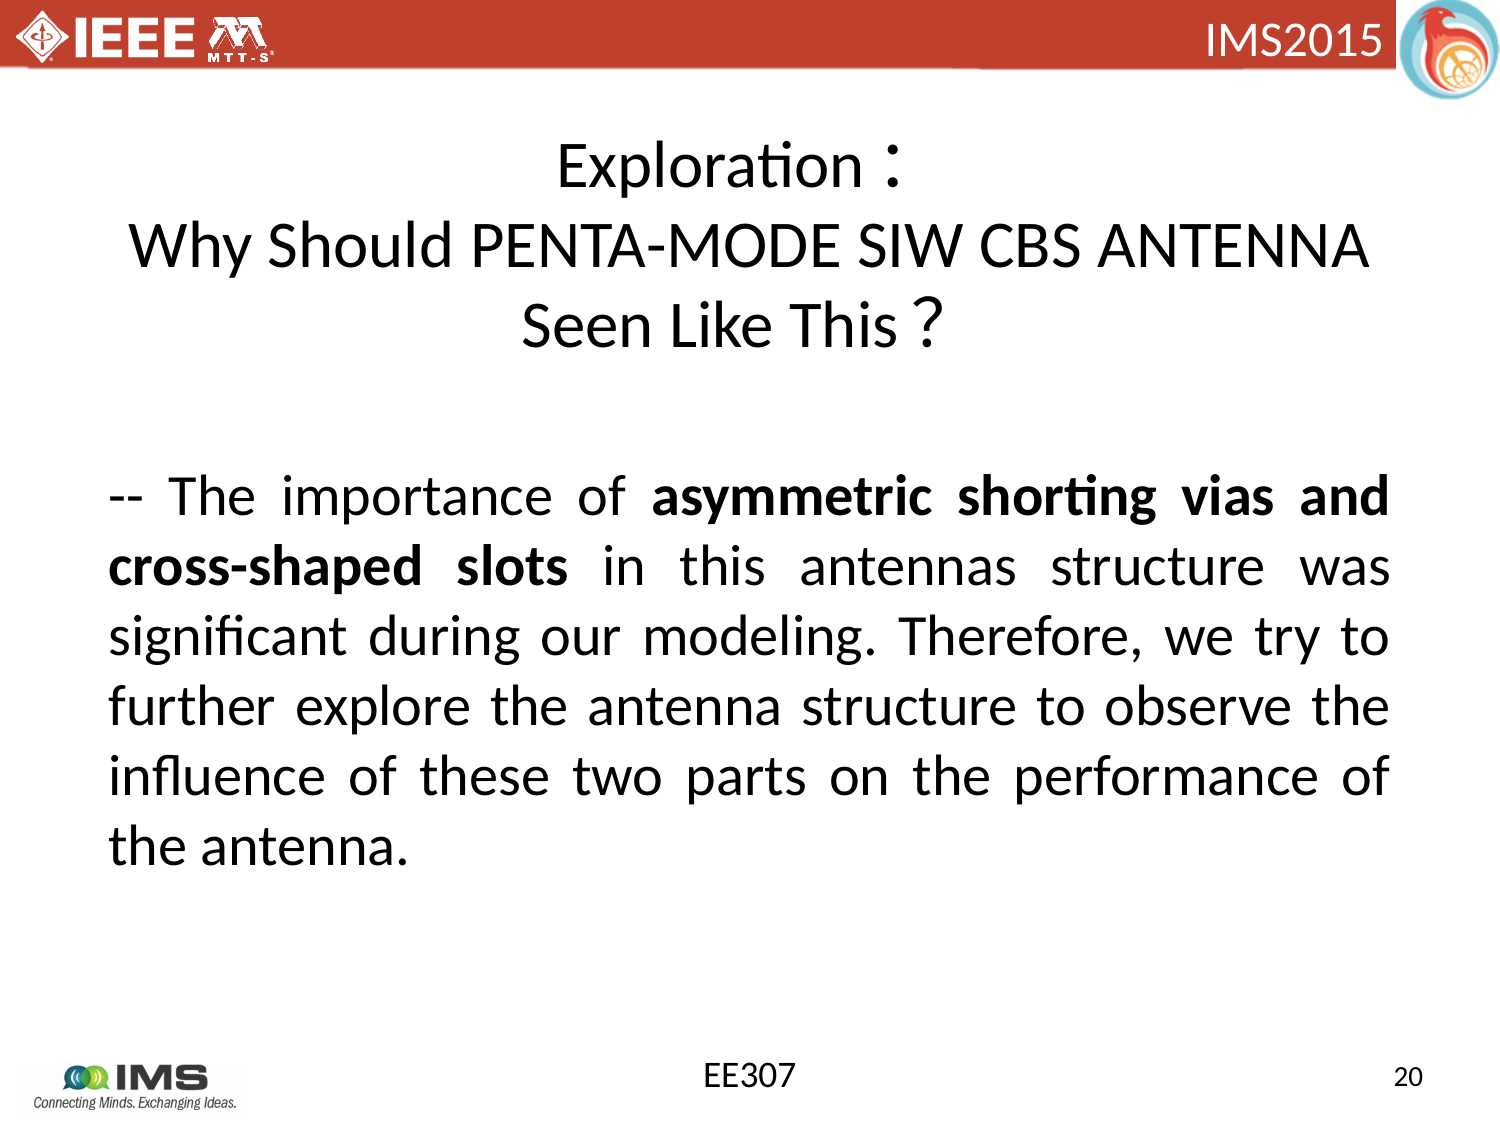

# Exploration： Why Should PENTA-MODE SIW CBS ANTENNA Seen Like This？
-- The importance of asymmetric shorting vias and cross-shaped slots in this antennas structure was significant during our modeling. Therefore, we try to further explore the antenna structure to observe the influence of these two parts on the performance of the antenna.
EE307